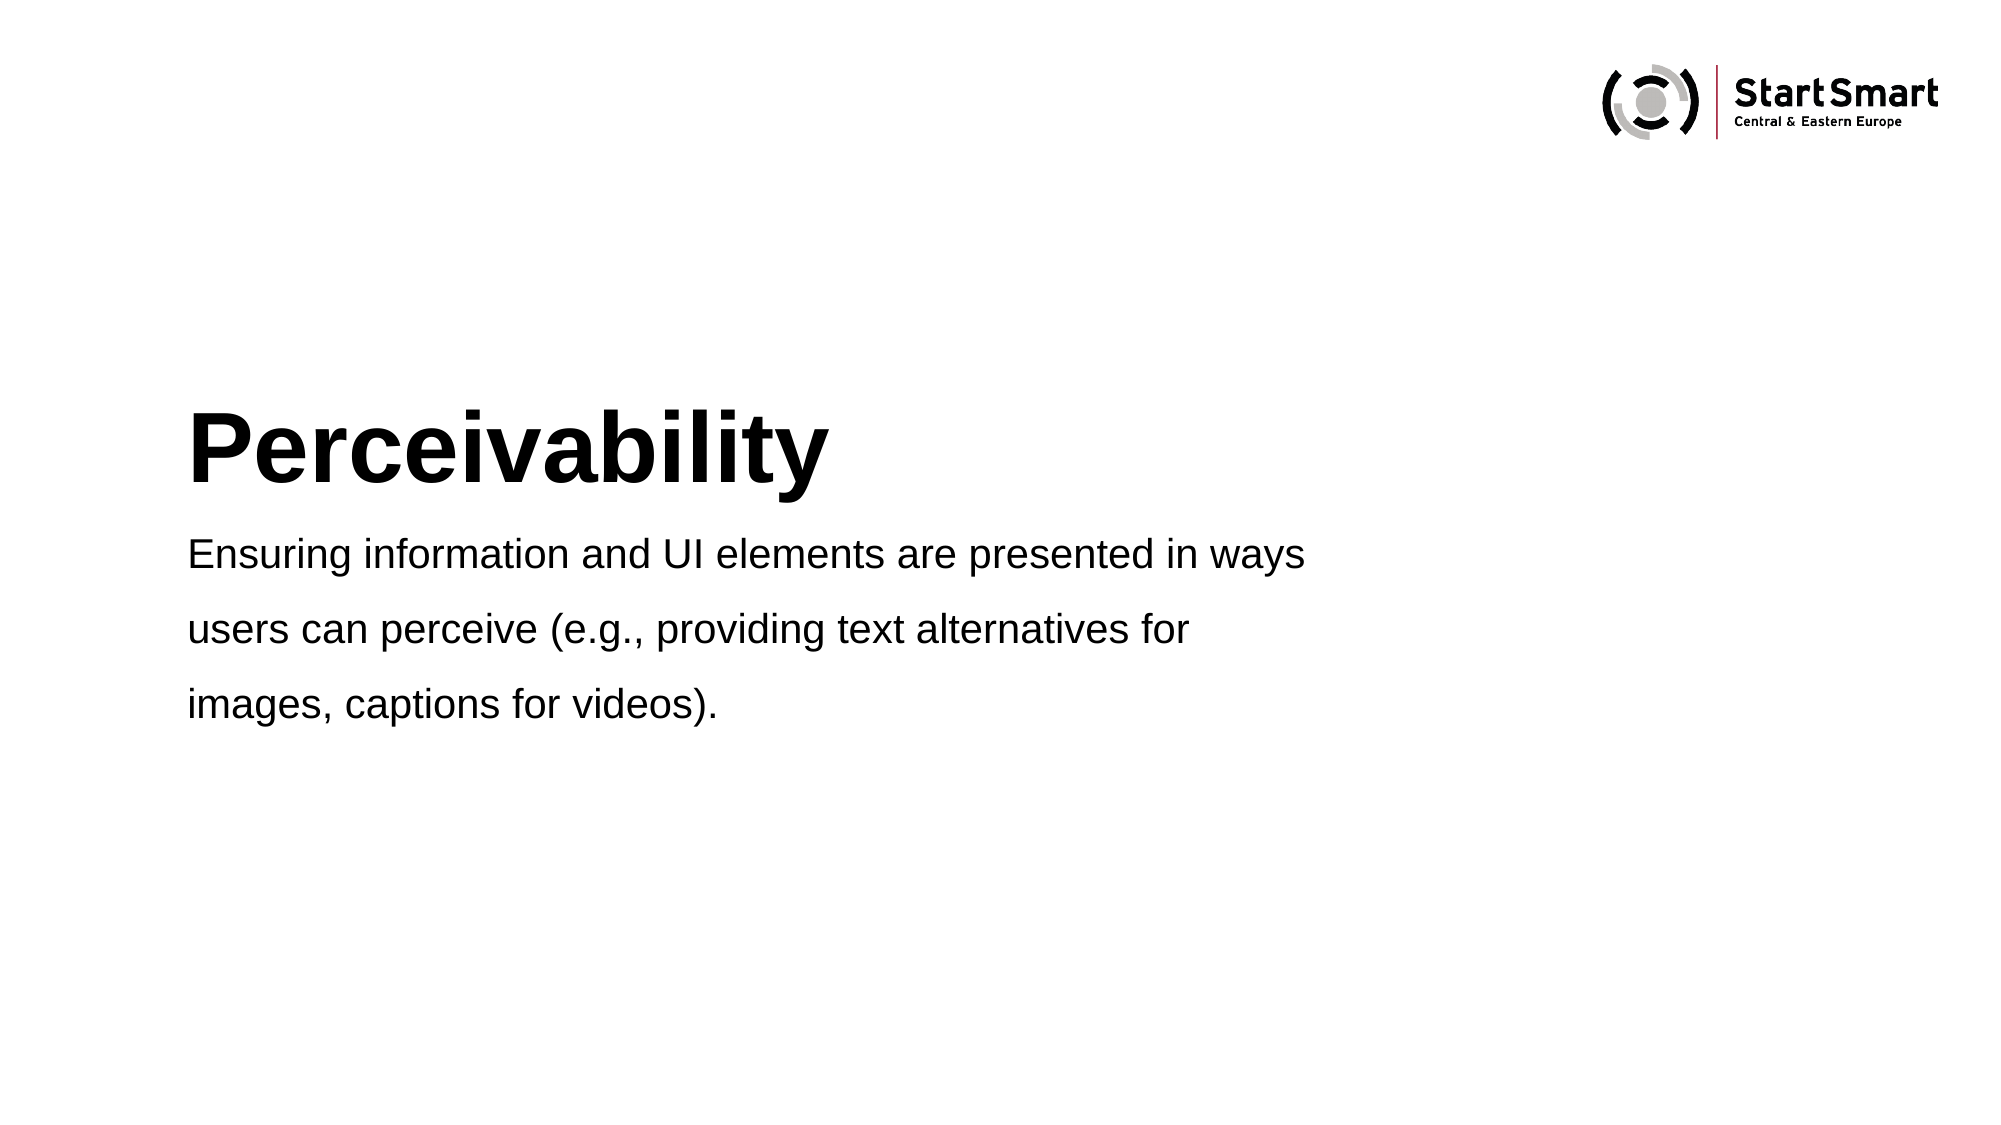

Perceivability
Ensuring information and UI elements are presented in ways users can perceive (e.g., providing text alternatives for images, captions for videos).